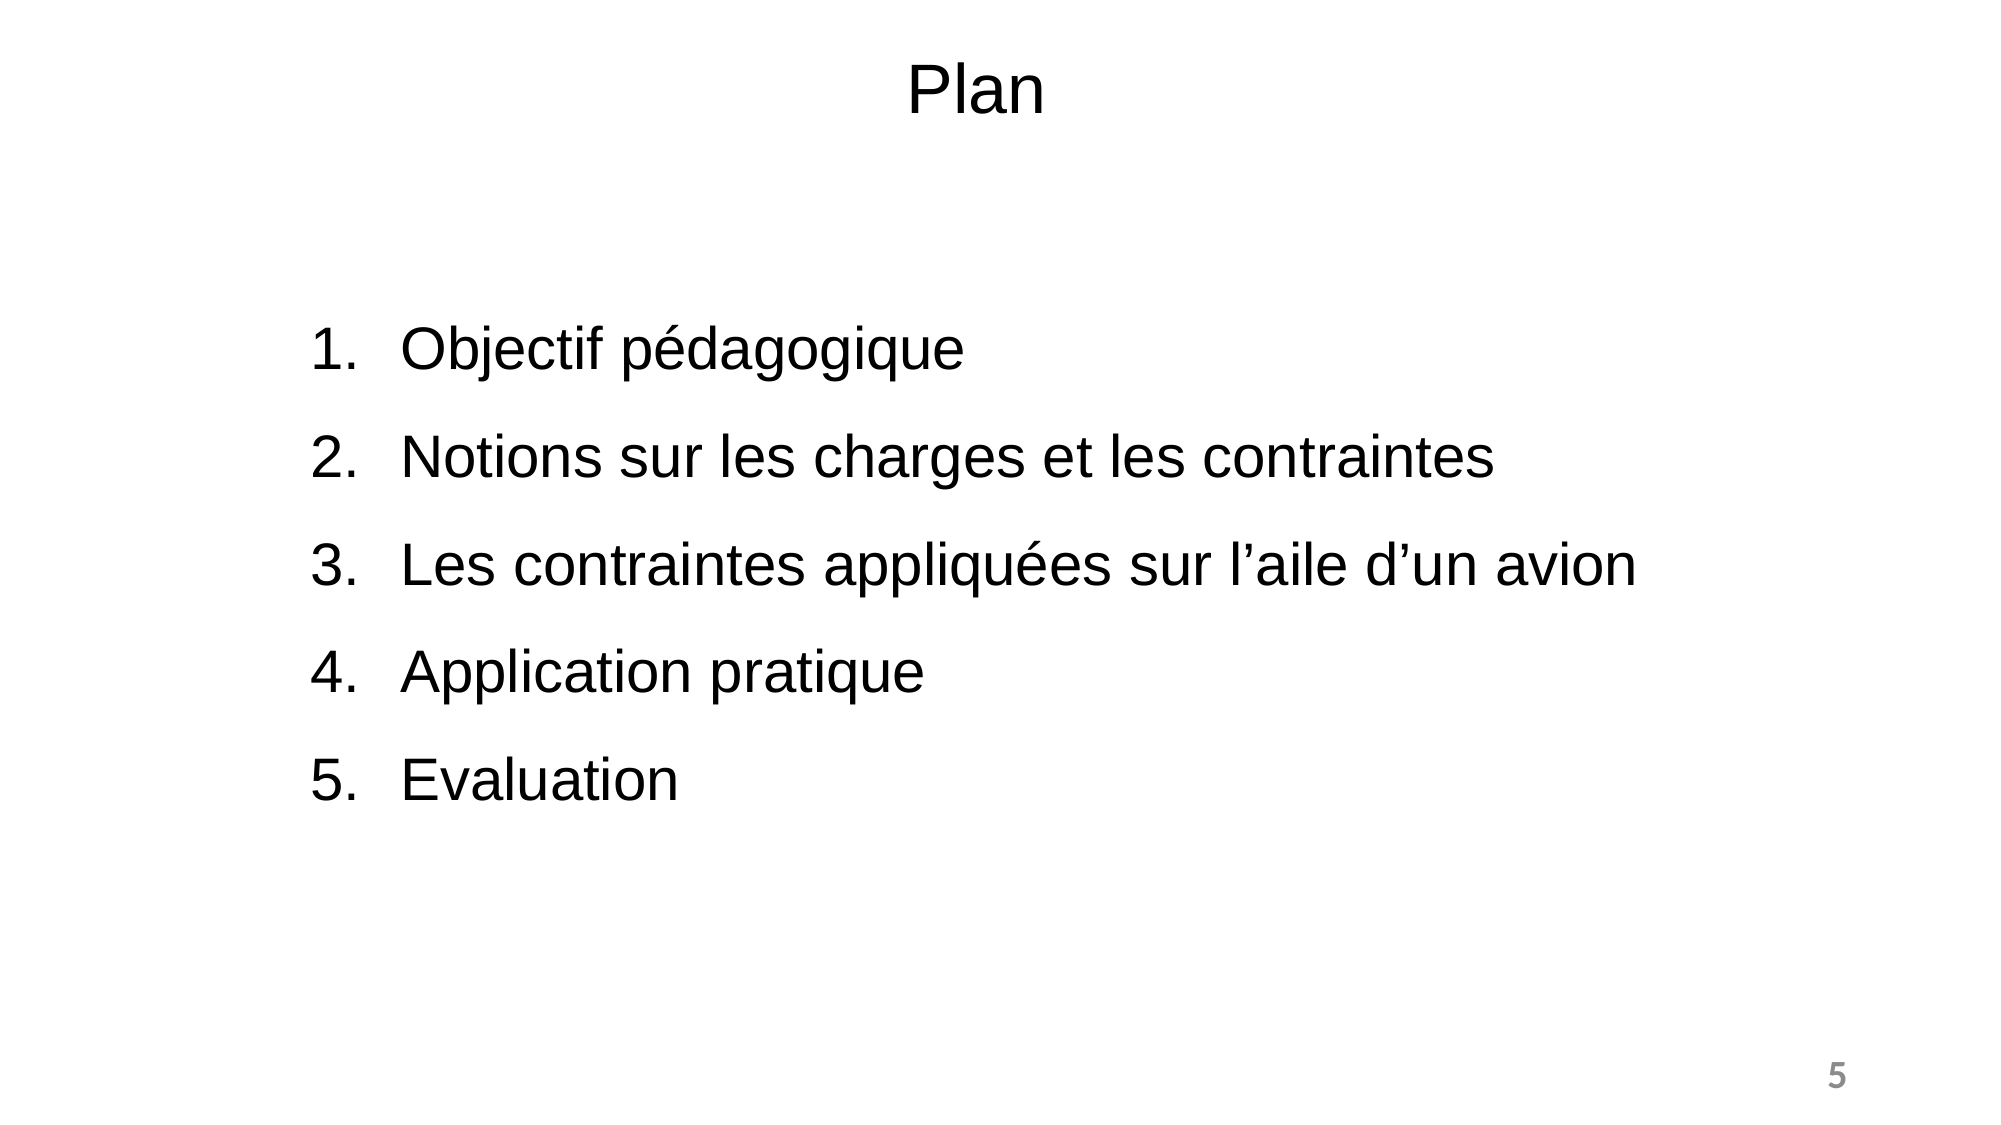

Plan
Objectif pédagogique
Notions sur les charges et les contraintes
Les contraintes appliquées sur l’aile d’un avion
Application pratique
Evaluation
5